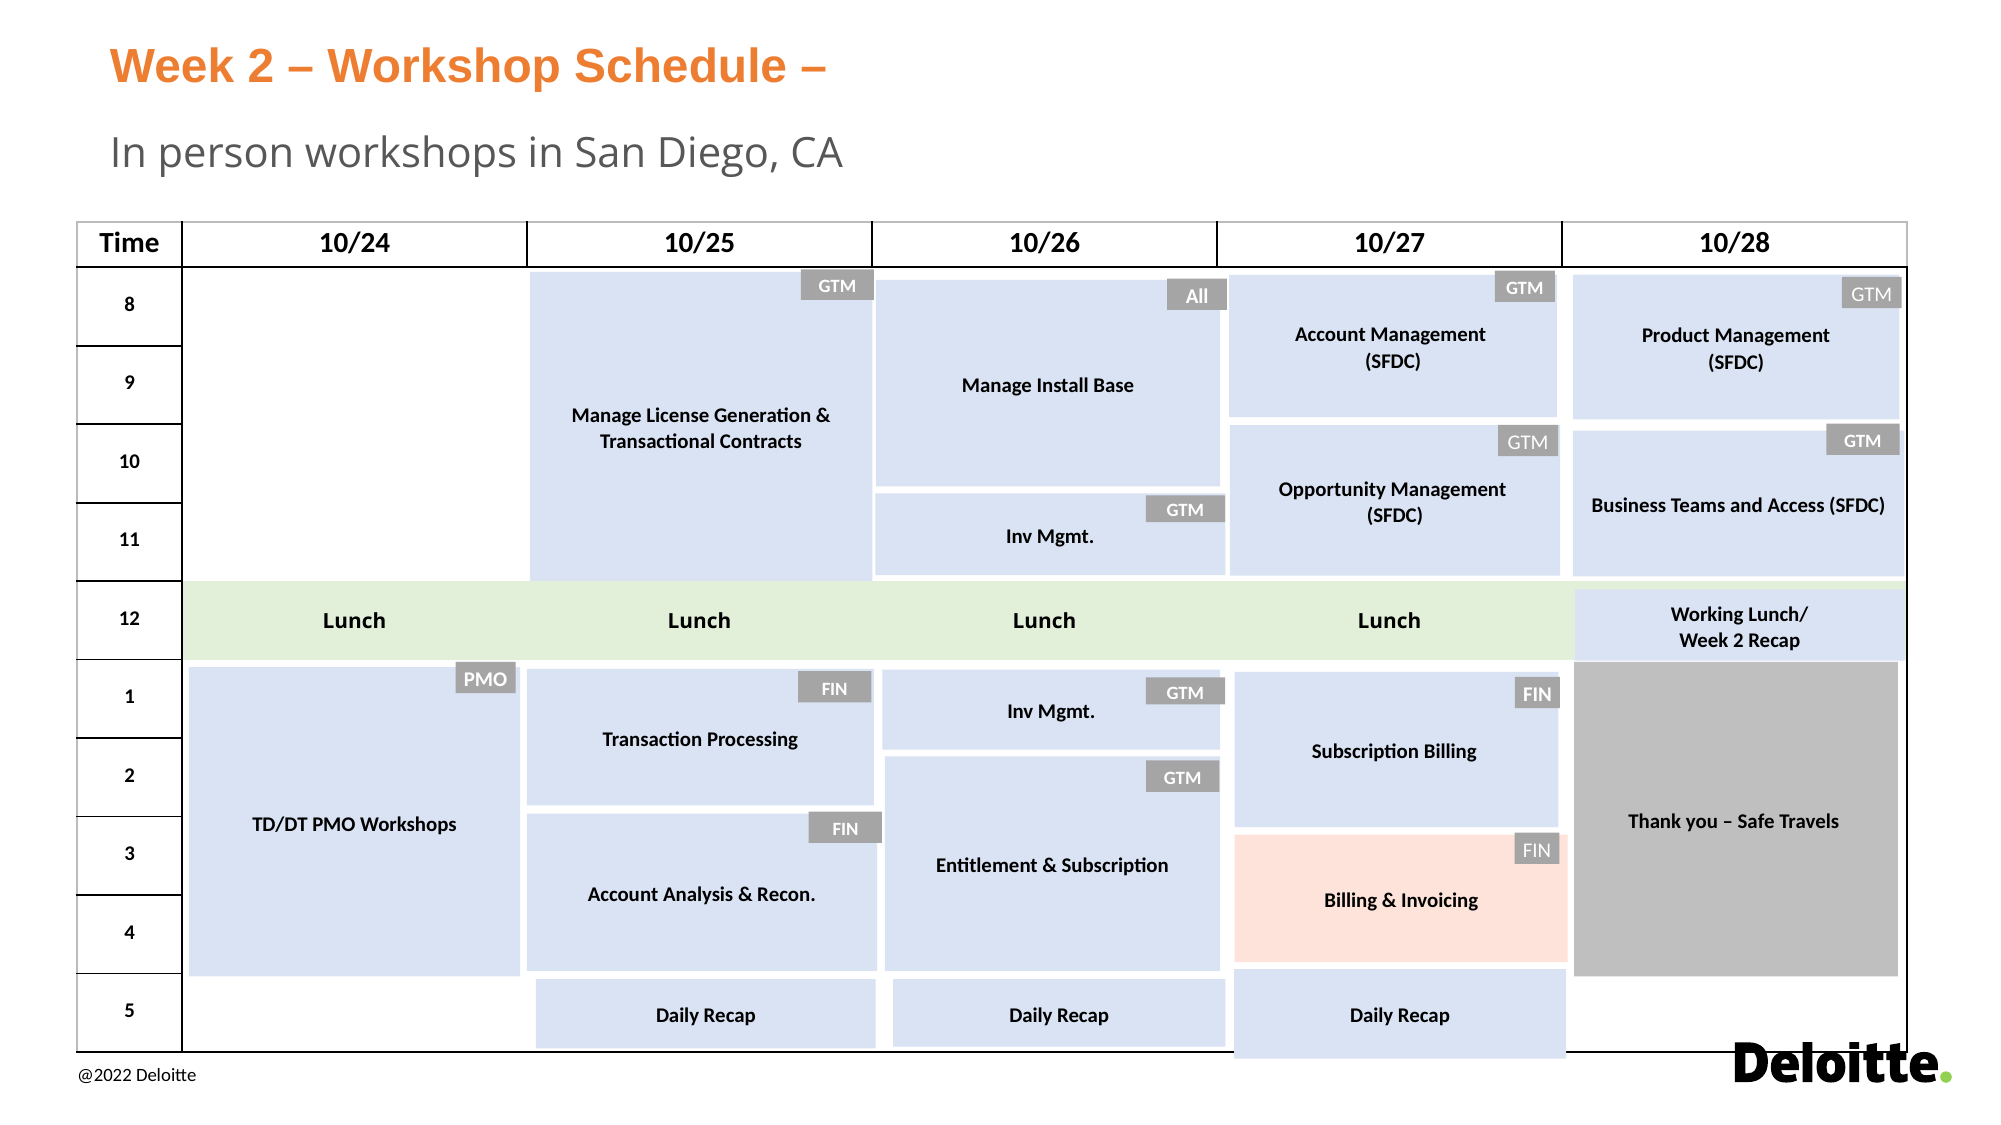

# Week 2 – Workshop Schedule –
In person workshops in San Diego, CA​
| Time | 10/24 | 10/25 | 10/26 | 10/27 | 10/28 |
| --- | --- | --- | --- | --- | --- |
| 8 |  |  |  |  |  |
| 9 |  |  |  |  |  |
| 10 |  |  |  |  |  |
| 11 |  |  |  |  |  |
| 12 | Lunch | Lunch | Lunch | Lunch | Lunch |
| 1 |  |  |  |  |  |
| 2 |  |  |  |  |  |
| 3 |  |  |  |  |  |
| 4 |  |  |  |  |  |
| 5 |  |  |  |  |  |
GTM
GTM
Manage License Generation & Transactional Contracts
Product Management
(SFDC)
Account Management
(SFDC)
GTM
All
Manage Install Base
GTM
GTM
Opportunity Management
(SFDC)
Business Teams and Access (SFDC)
Inv Mgmt.
GTM
Working Lunch/
Week 2 Recap
Thank you – Safe Travels
PMO
TD/DT PMO Workshops
Transaction Processing
Inv Mgmt.
FIN
Subscription Billing
FIN
GTM
Entitlement & Subscription
GTM
FIN
Account Analysis & Recon.
FIN
Billing & Invoicing
Daily Recap
Daily Recap
Daily Recap